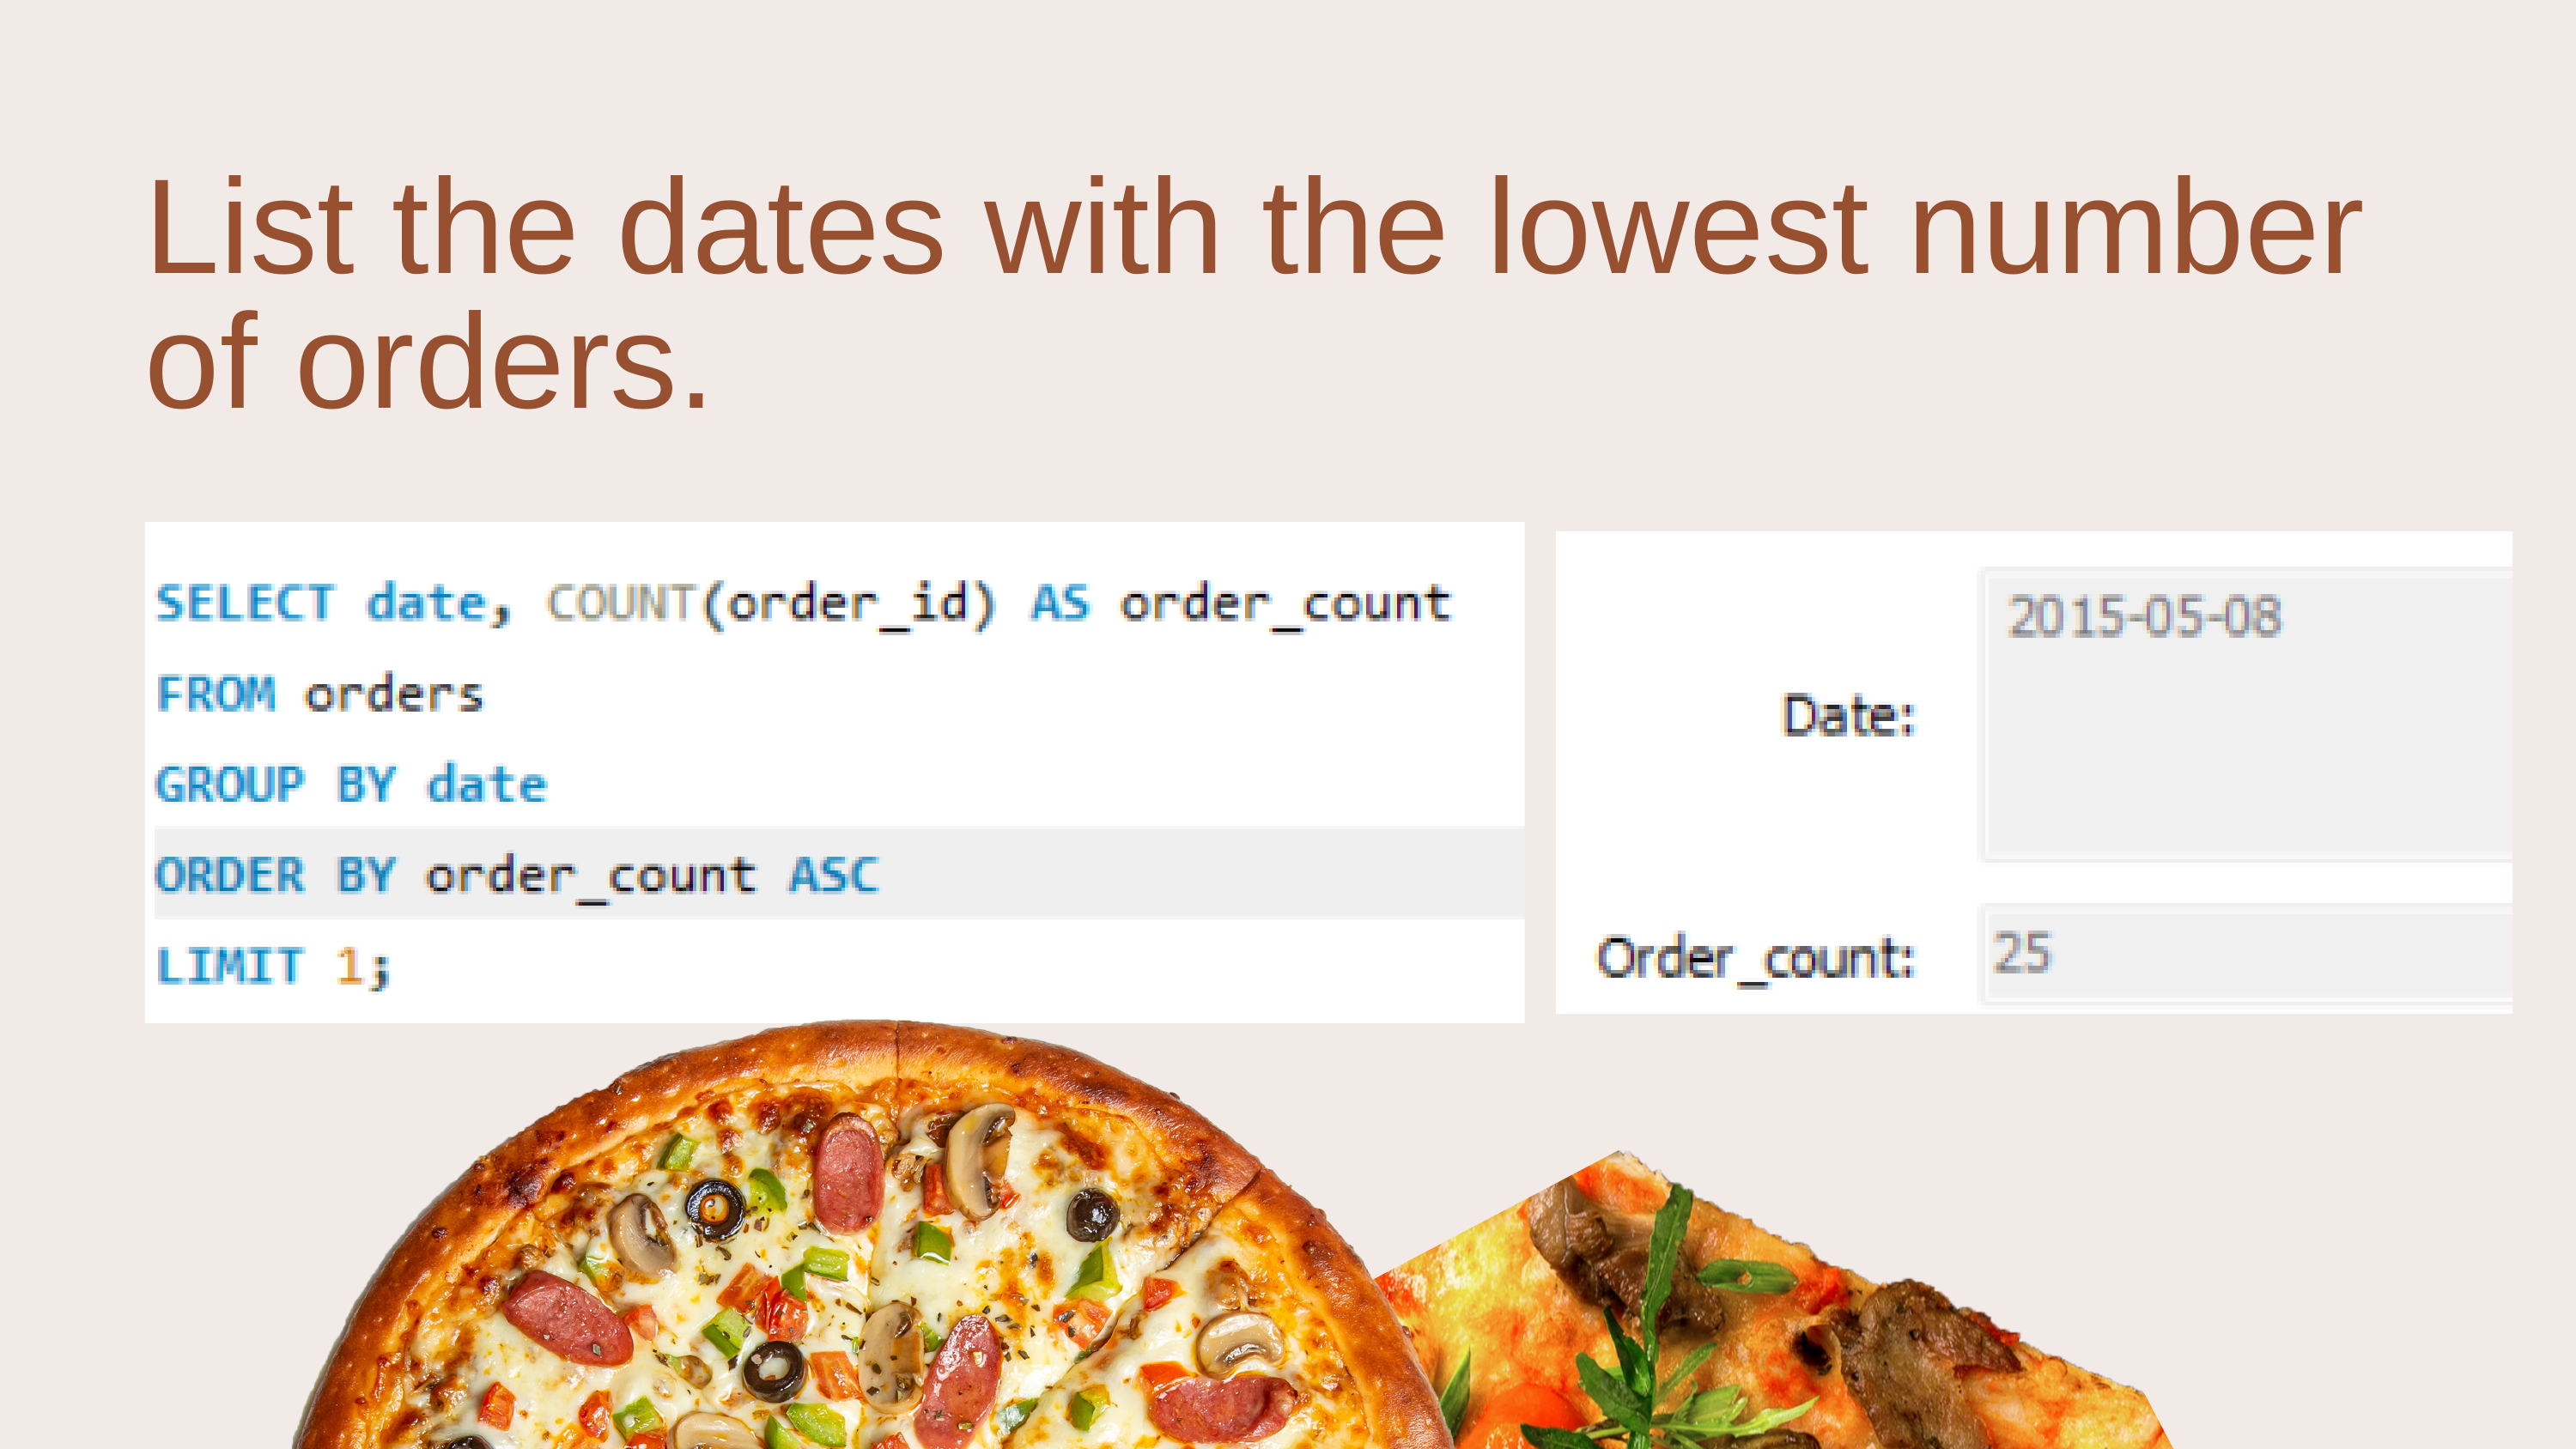

List the dates with the lowest number of orders.